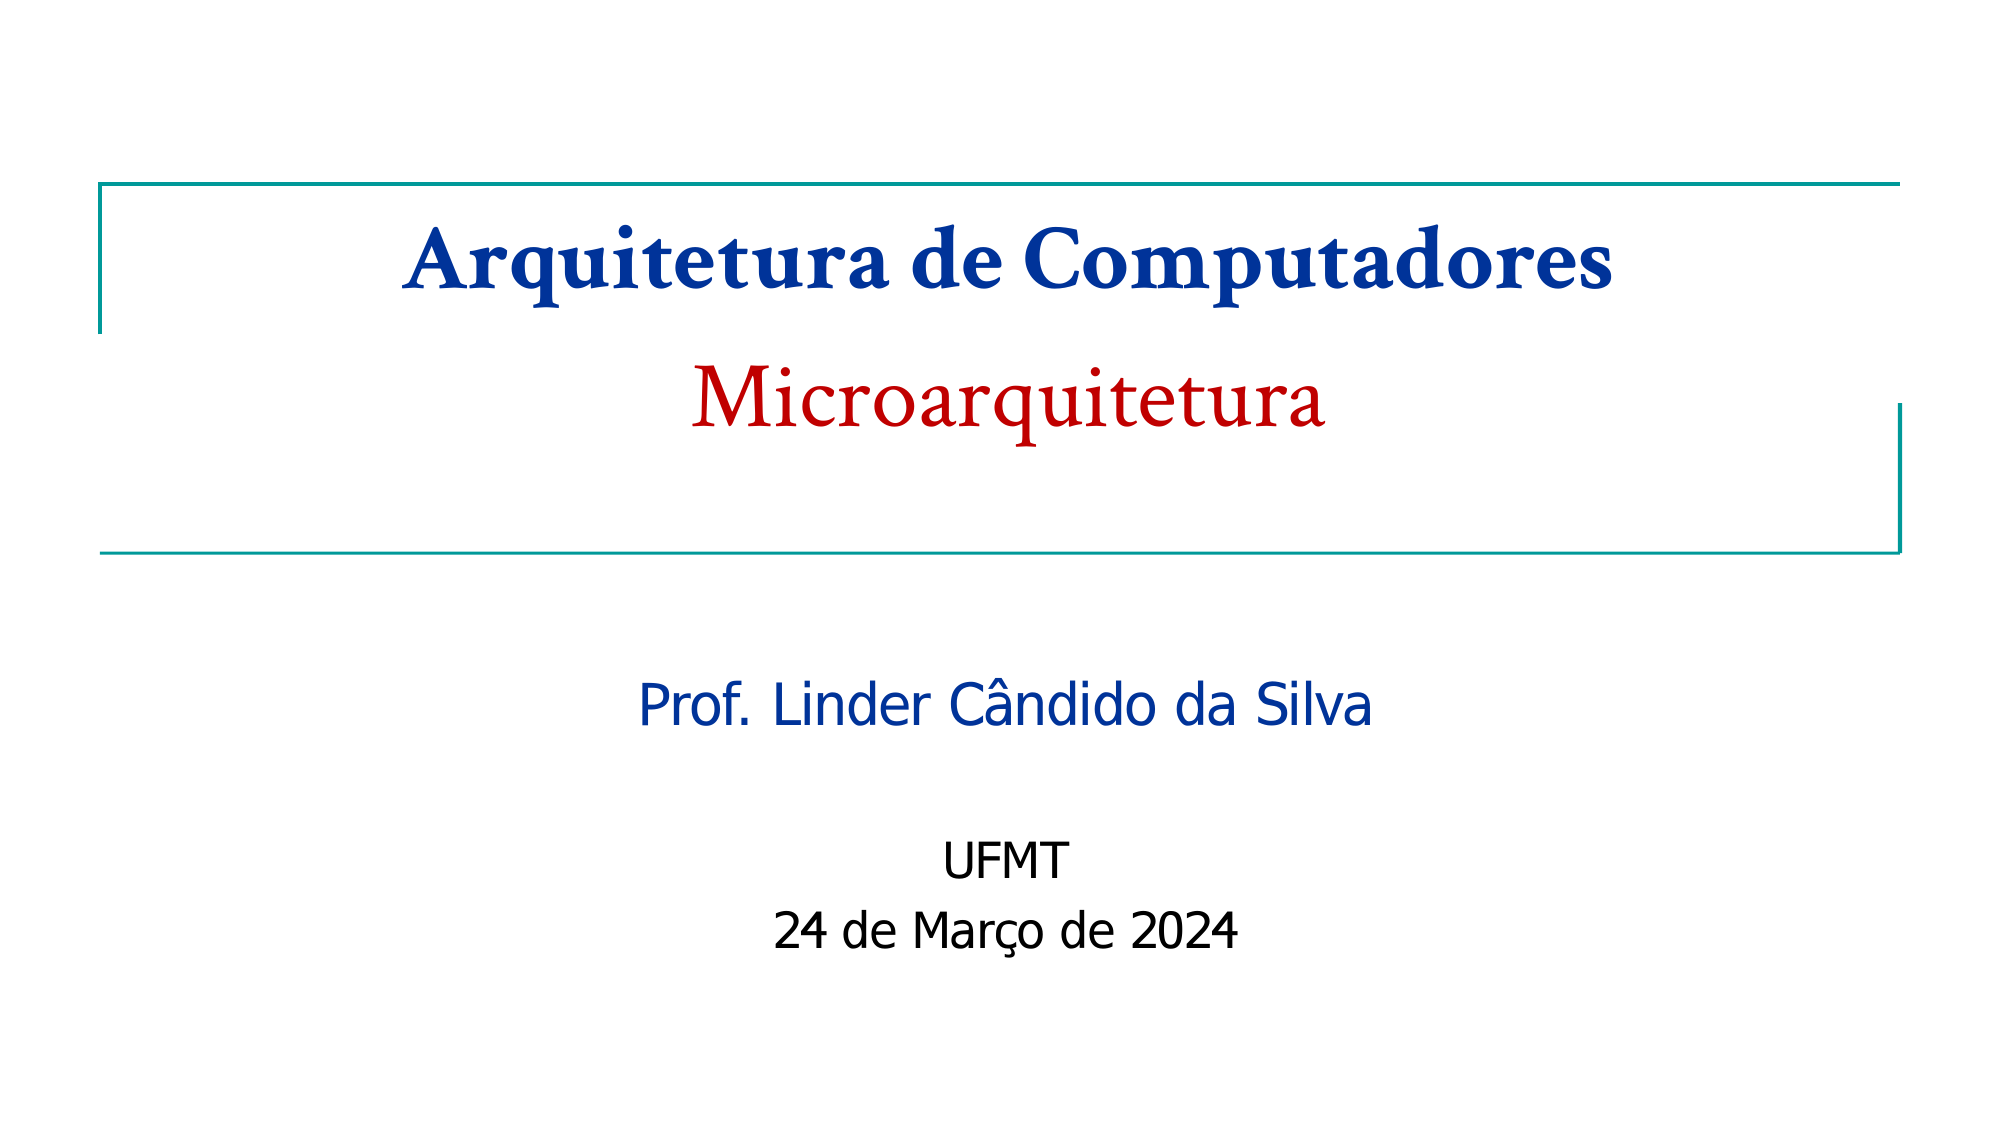

# Arquitetura de Computadores Microarquitetura

Prof. Linder Cândido da Silva

UFMT
24 de Março de 2024